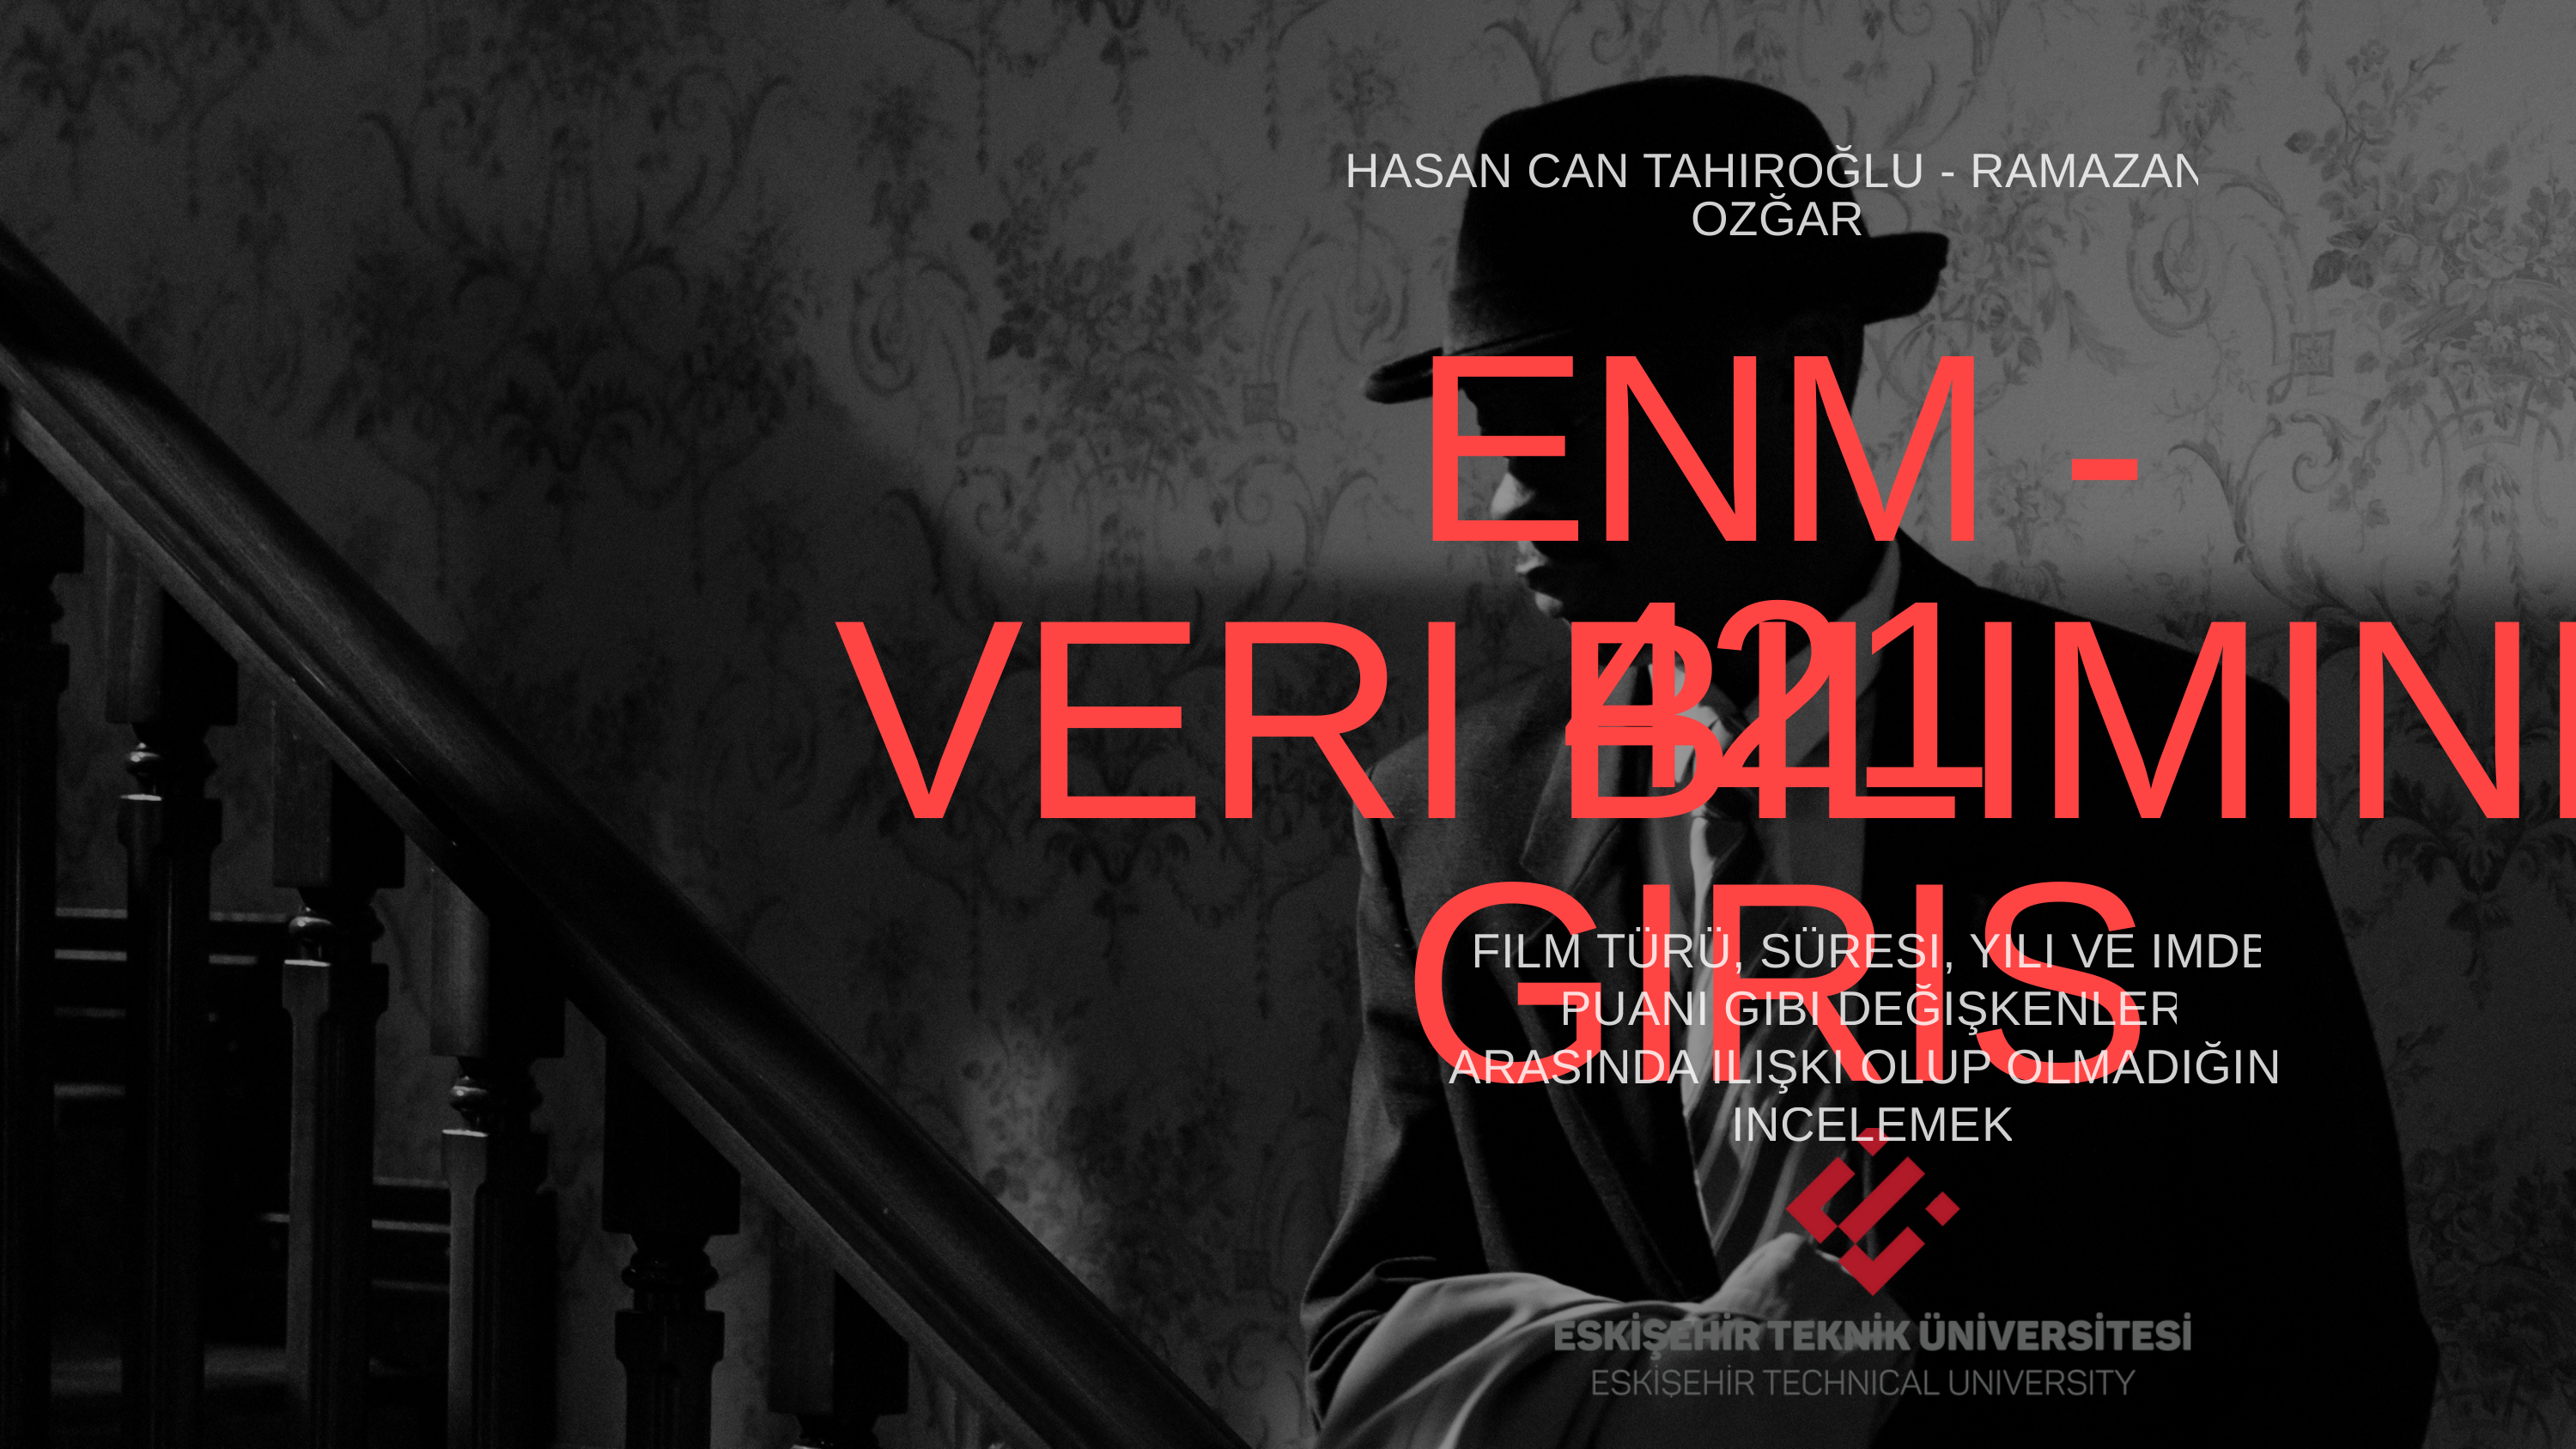

HASAN CAN TAHIROĞLU - RAMAZAN OZĞAR
ENM - 421
VERI BILIMINE GIRIS
FILM TÜRÜ, SÜRESI, YILI VE IMDB PUANI GIBI DEĞIŞKENLER ARASINDA ILIŞKI OLUP OLMADIĞINI INCELEMEK